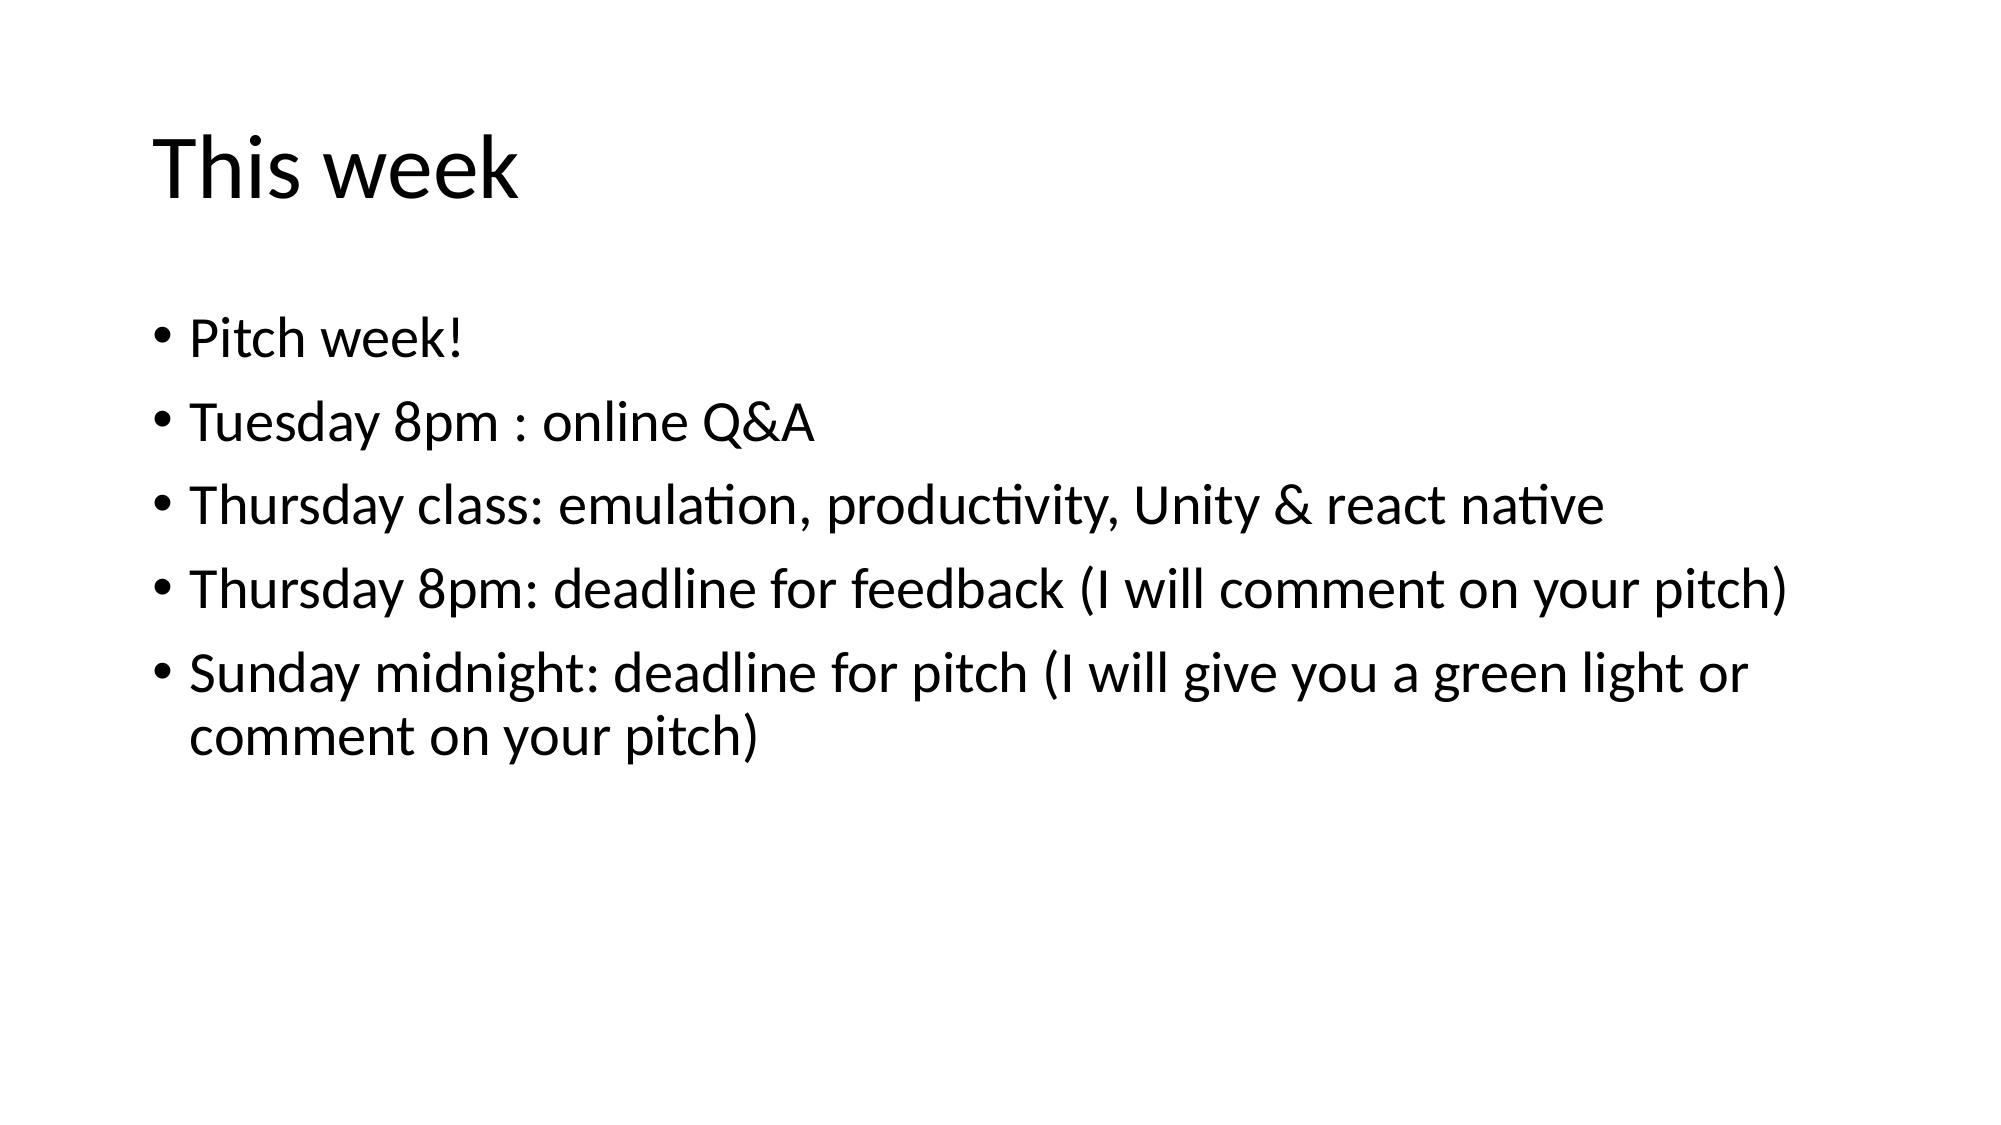

# This week
Pitch week!
Tuesday 8pm : online Q&A
Thursday class: emulation, productivity, Unity & react native
Thursday 8pm: deadline for feedback (I will comment on your pitch)
Sunday midnight: deadline for pitch (I will give you a green light or comment on your pitch)